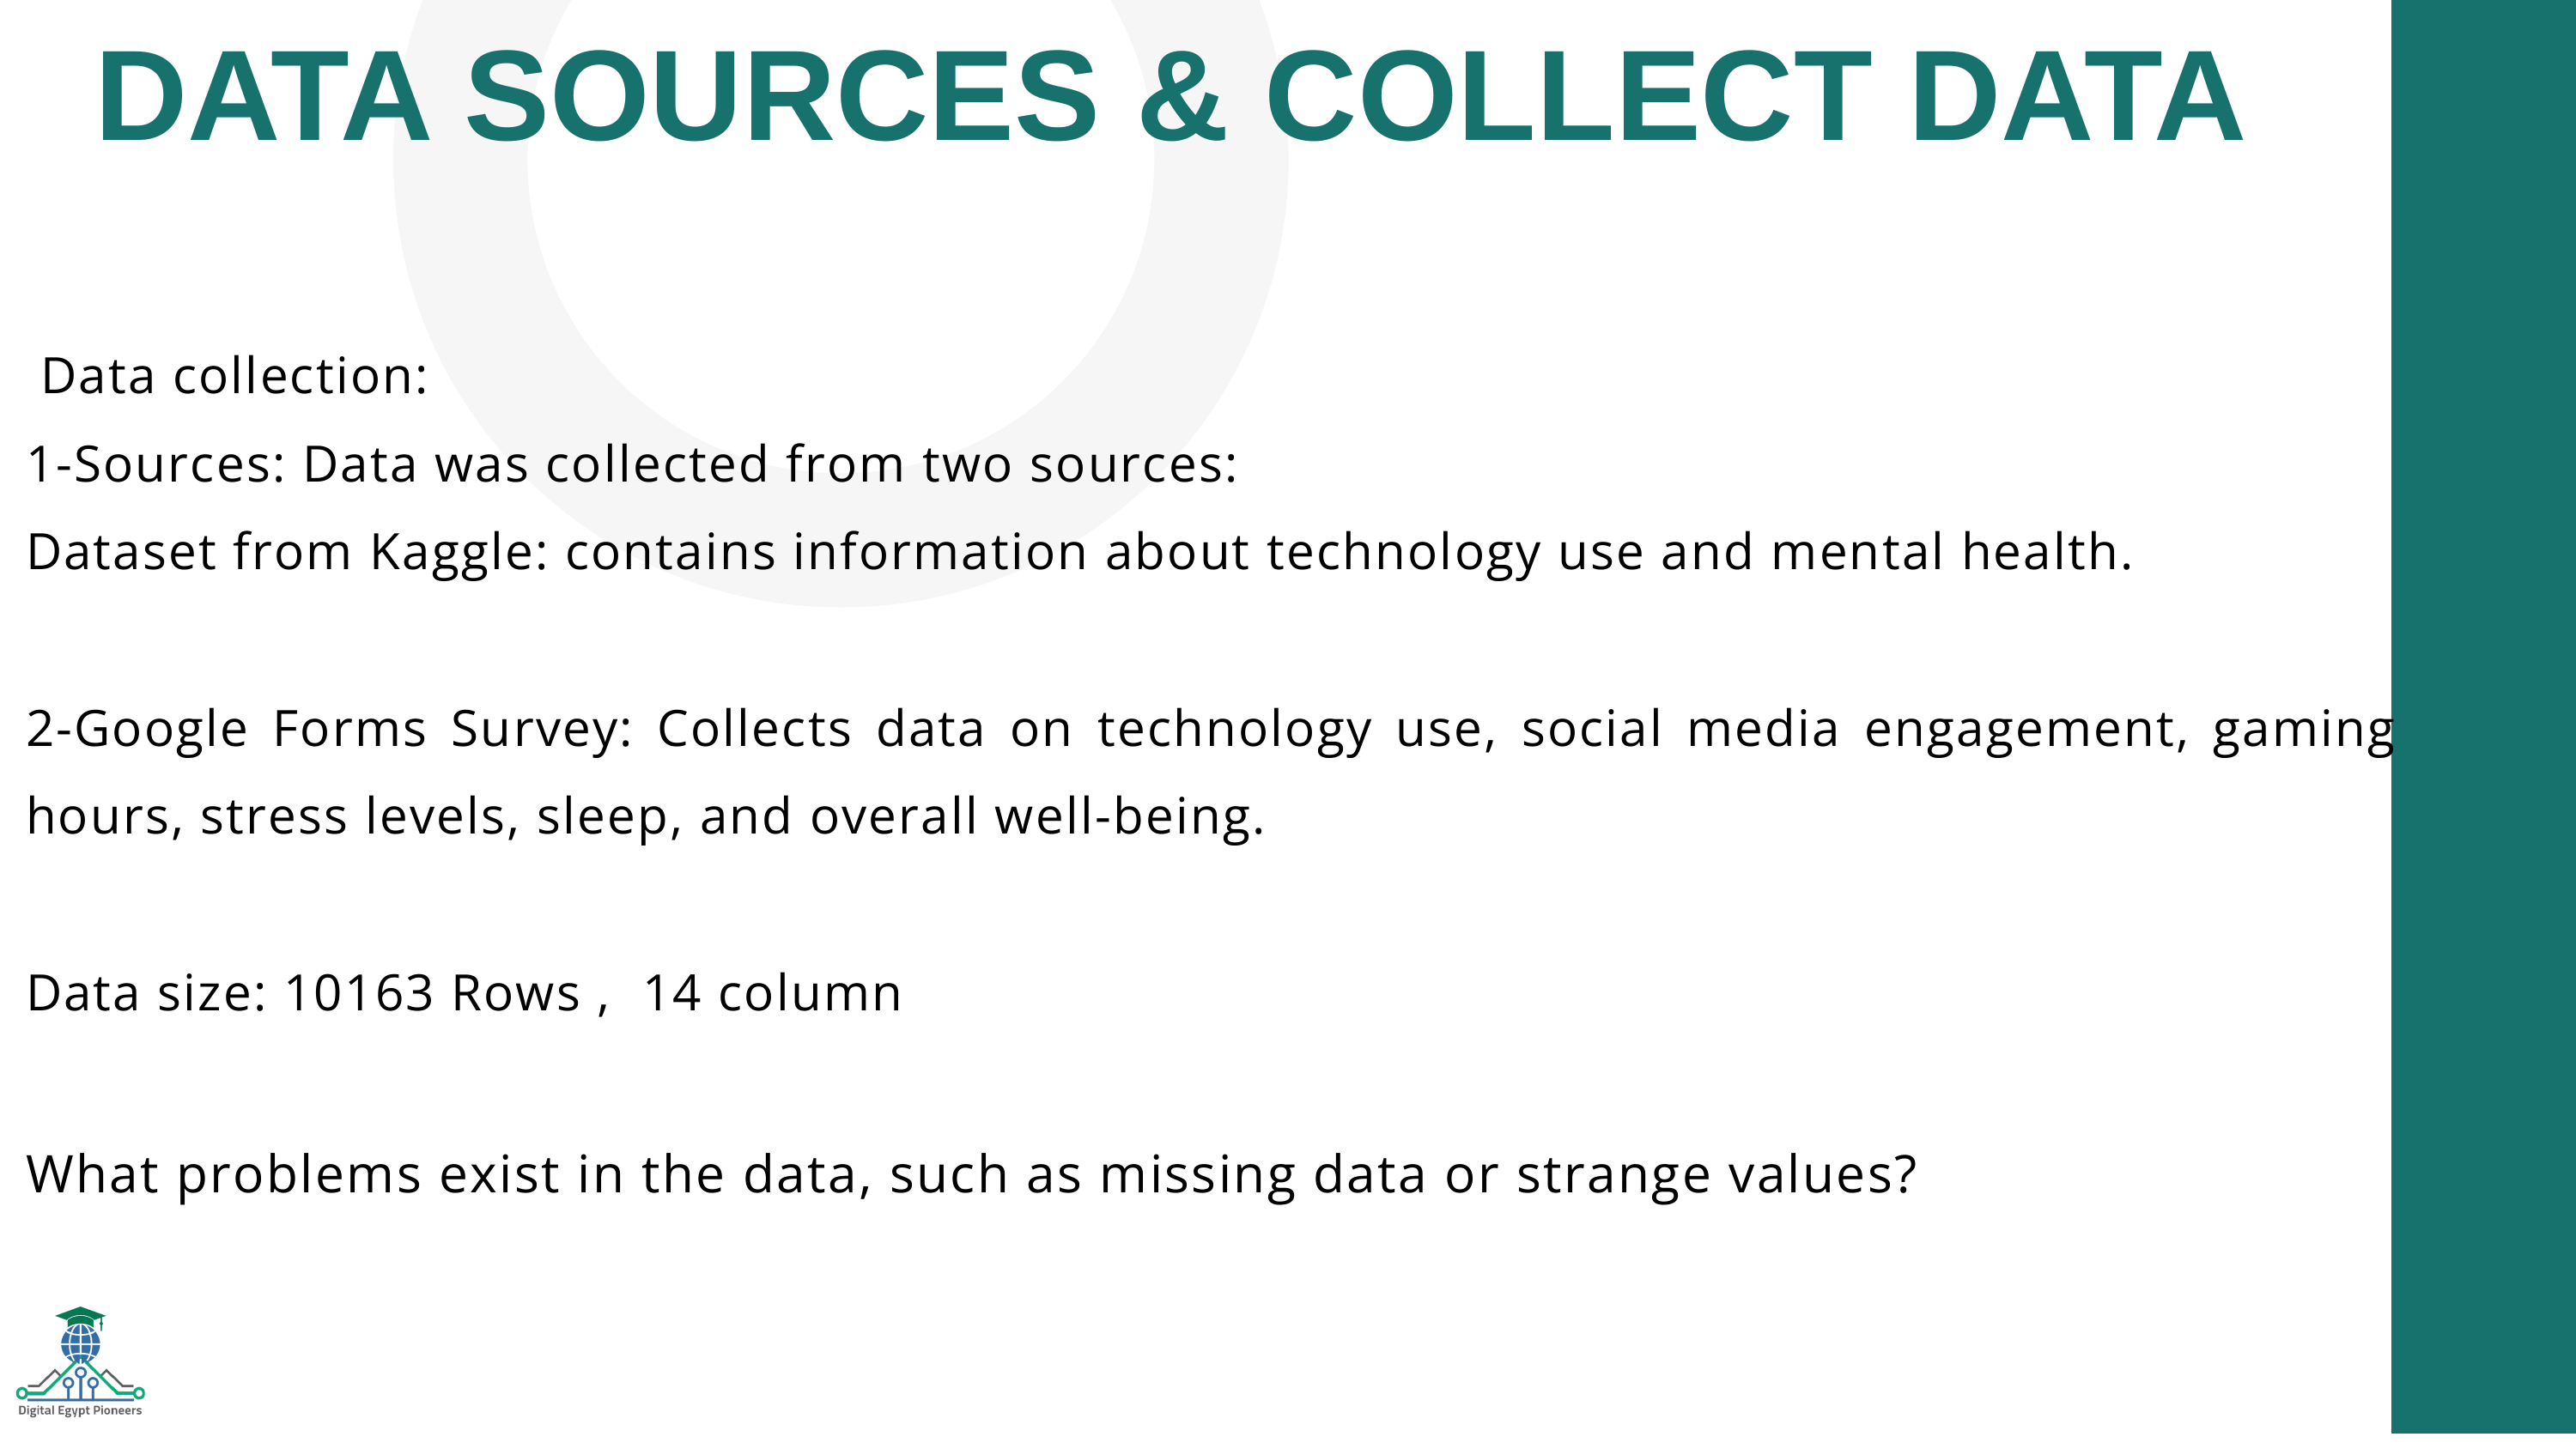

DATA SOURCES & COLLECT DATA
 Data collection:
1-Sources: Data was collected from two sources:
Dataset from Kaggle: contains information about technology use and mental health.

2-Google Forms Survey: Collects data on technology use, social media engagement, gaming hours, stress levels, sleep, and overall well-being.

Data size: 10163 Rows ,  14 column

What problems exist in the data, such as missing data or strange values?